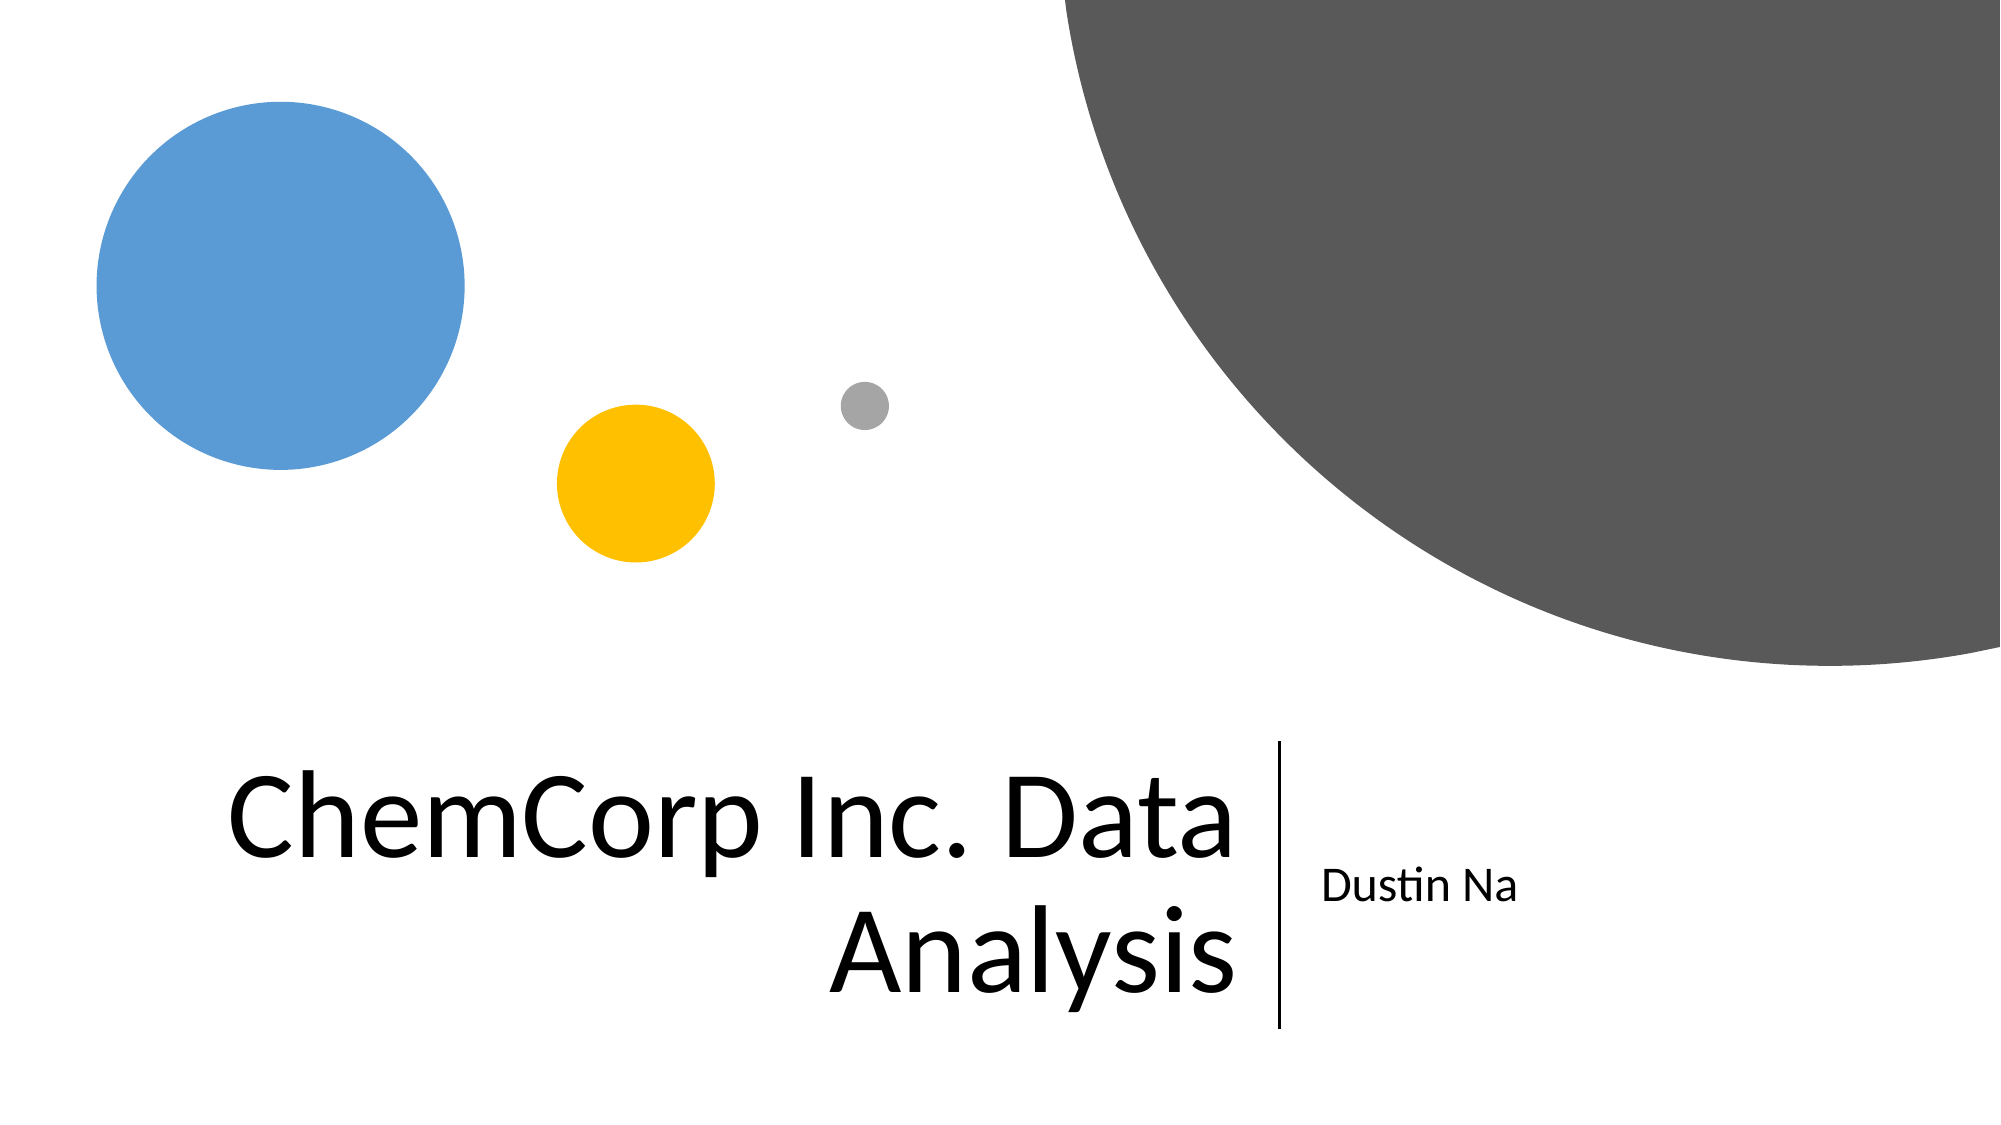

# ChemCorp Inc. Data Analysis
Dustin Na